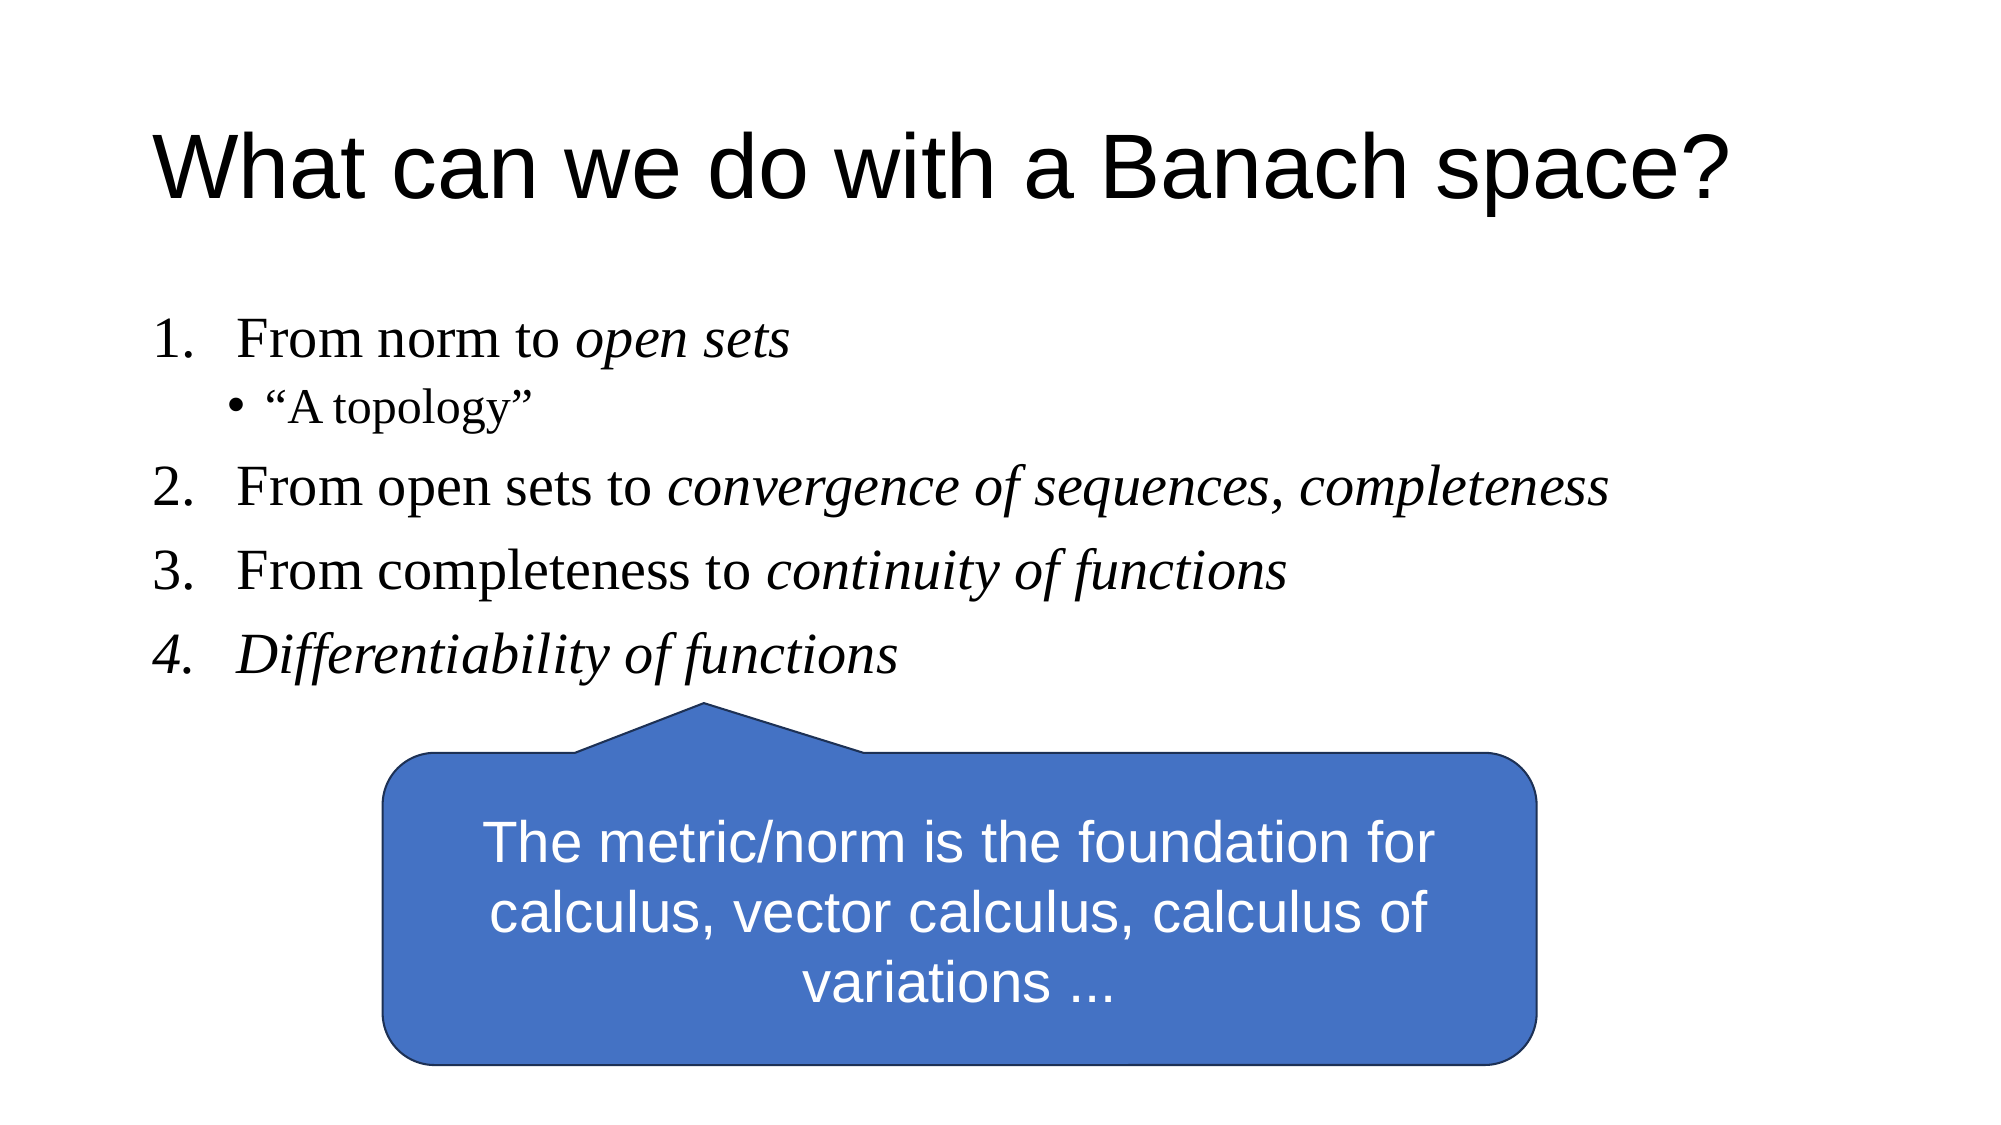

# What can we do with a Banach space?
From norm to open sets
“A topology”
From open sets to convergence of sequences, completeness
From completeness to continuity of functions
Differentiability of functions
The metric/norm is the foundation for calculus, vector calculus, calculus of variations ...